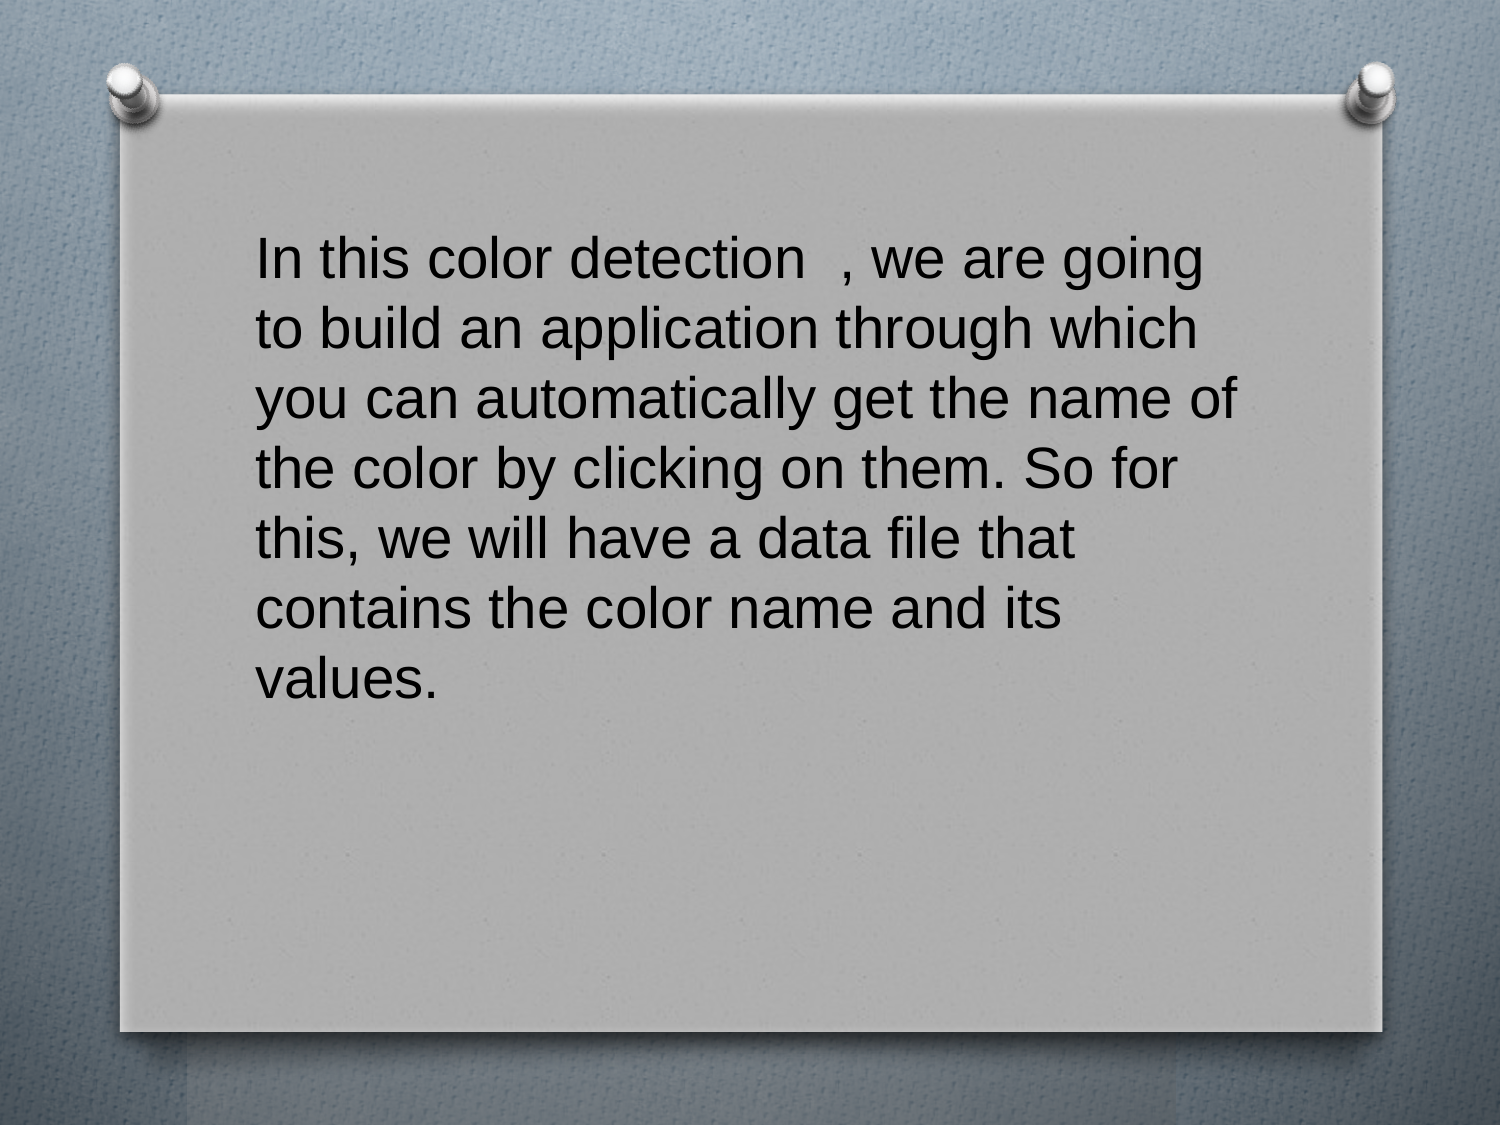

In this color detection  , we are going to build an application through which you can automatically get the name of the color by clicking on them. So for this, we will have a data file that contains the color name and its values.